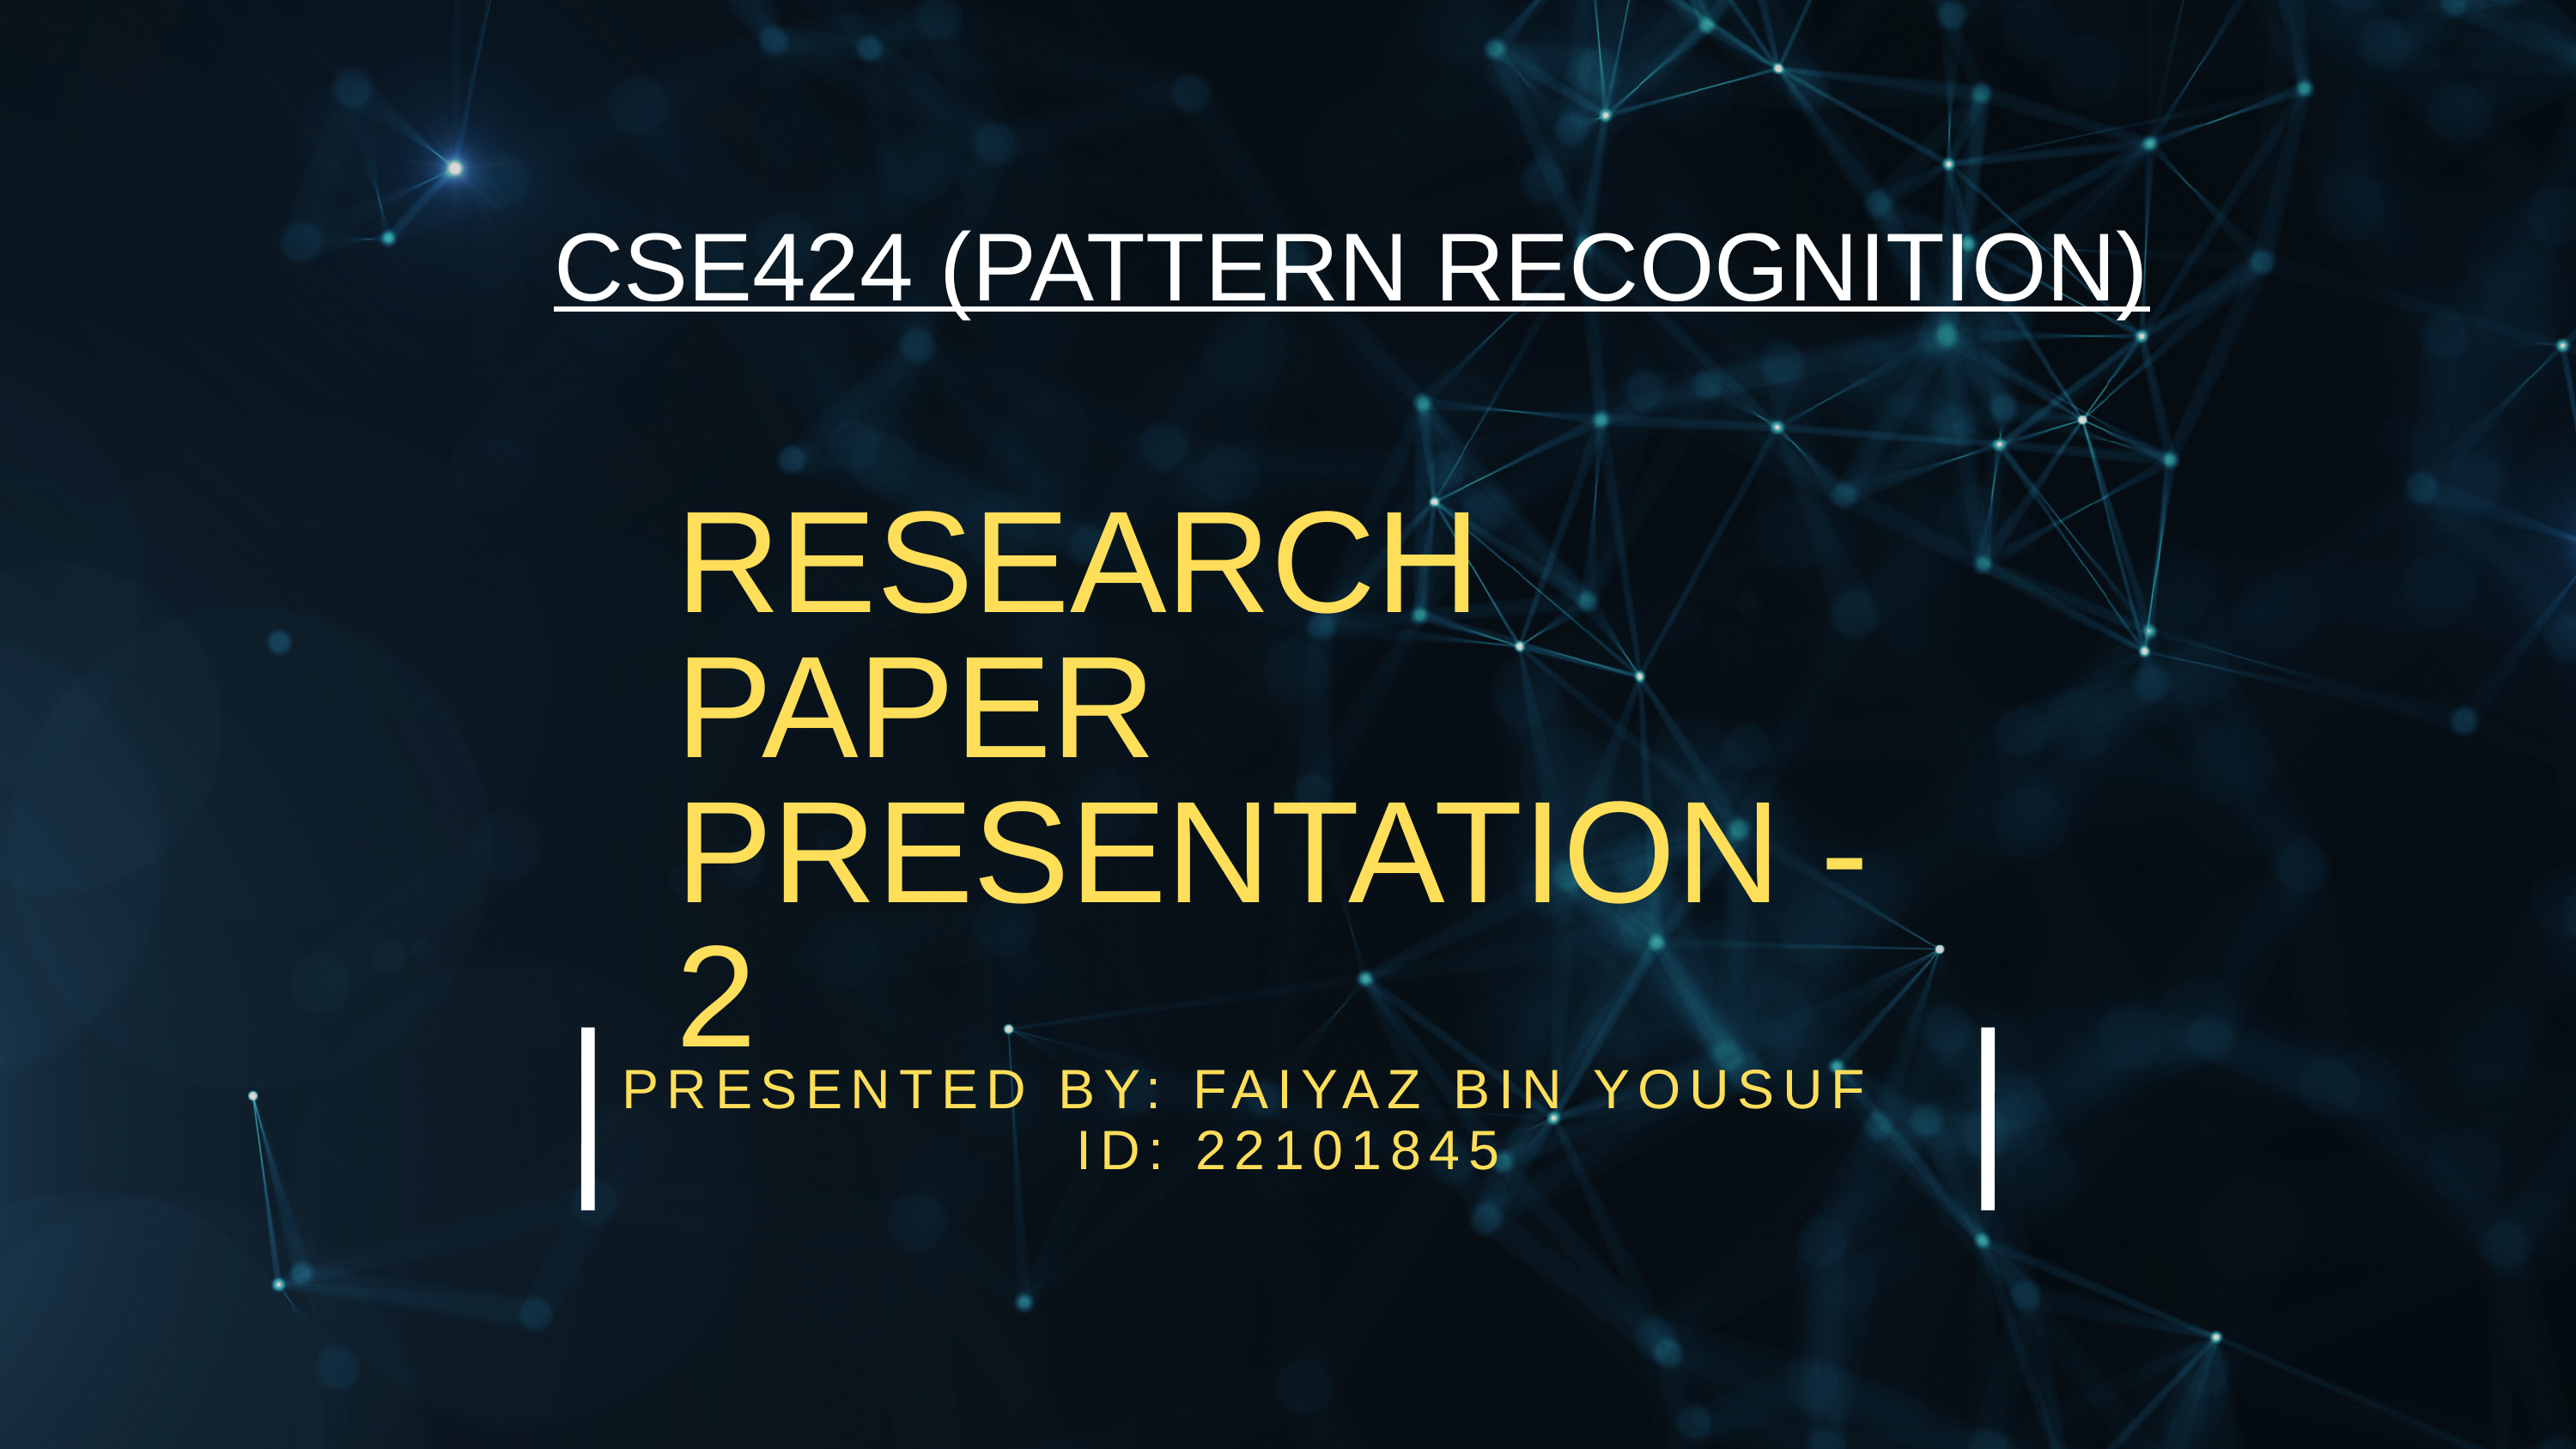

CSE424 (PATTERN RECOGNITION)
RESEARCH PAPER PRESENTATION - 2

PRESENTED BY: FAIYAZ BIN YOUSUF
ID: 22101845